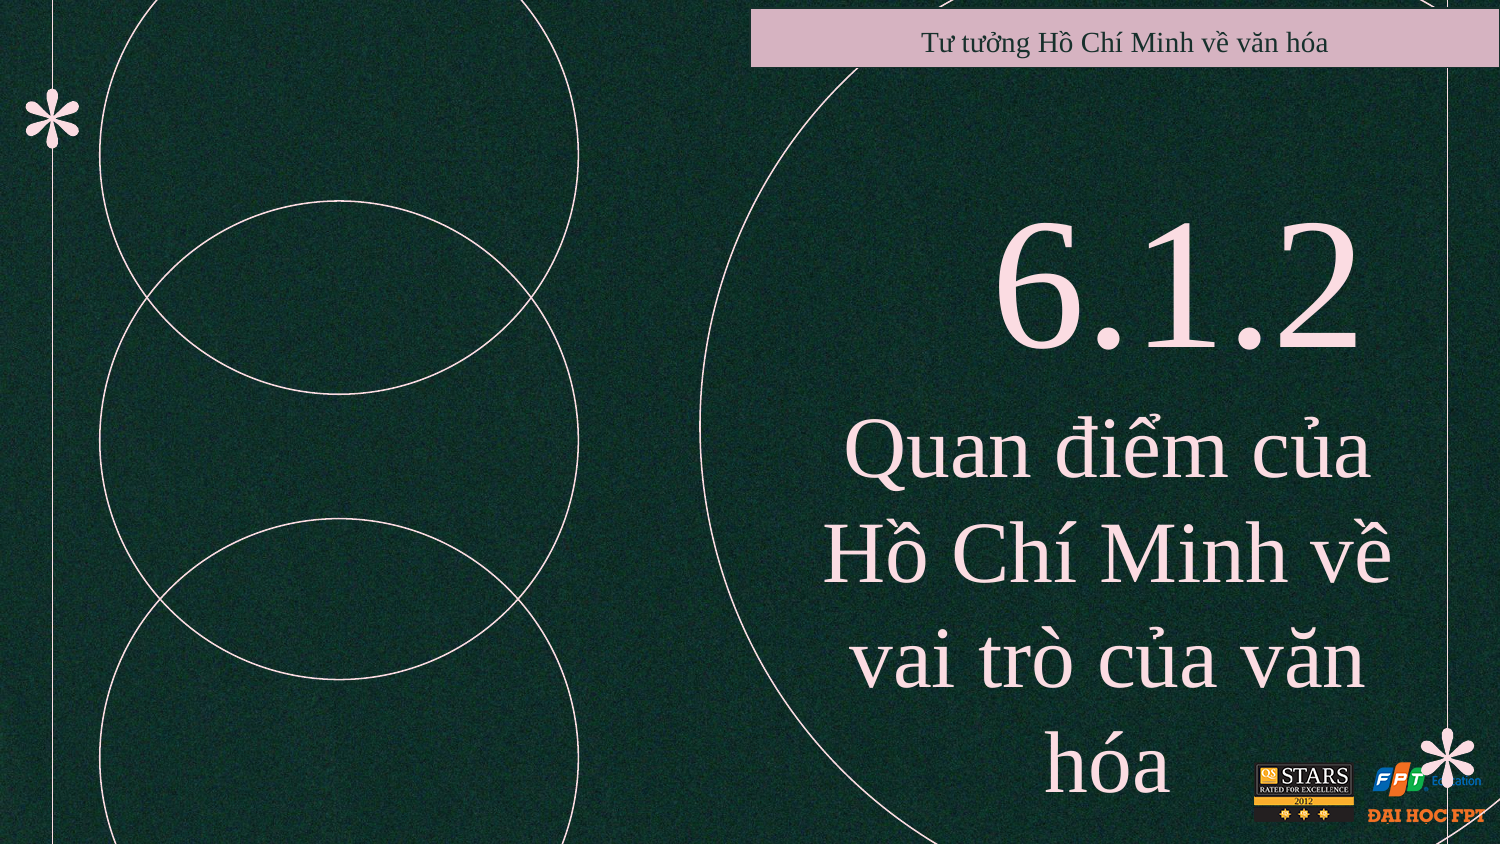

Tư tưởng Hồ Chí Minh về văn hóa

6.1.2
# Quan điểm của Hồ Chí Minh về vai trò của văn hóa